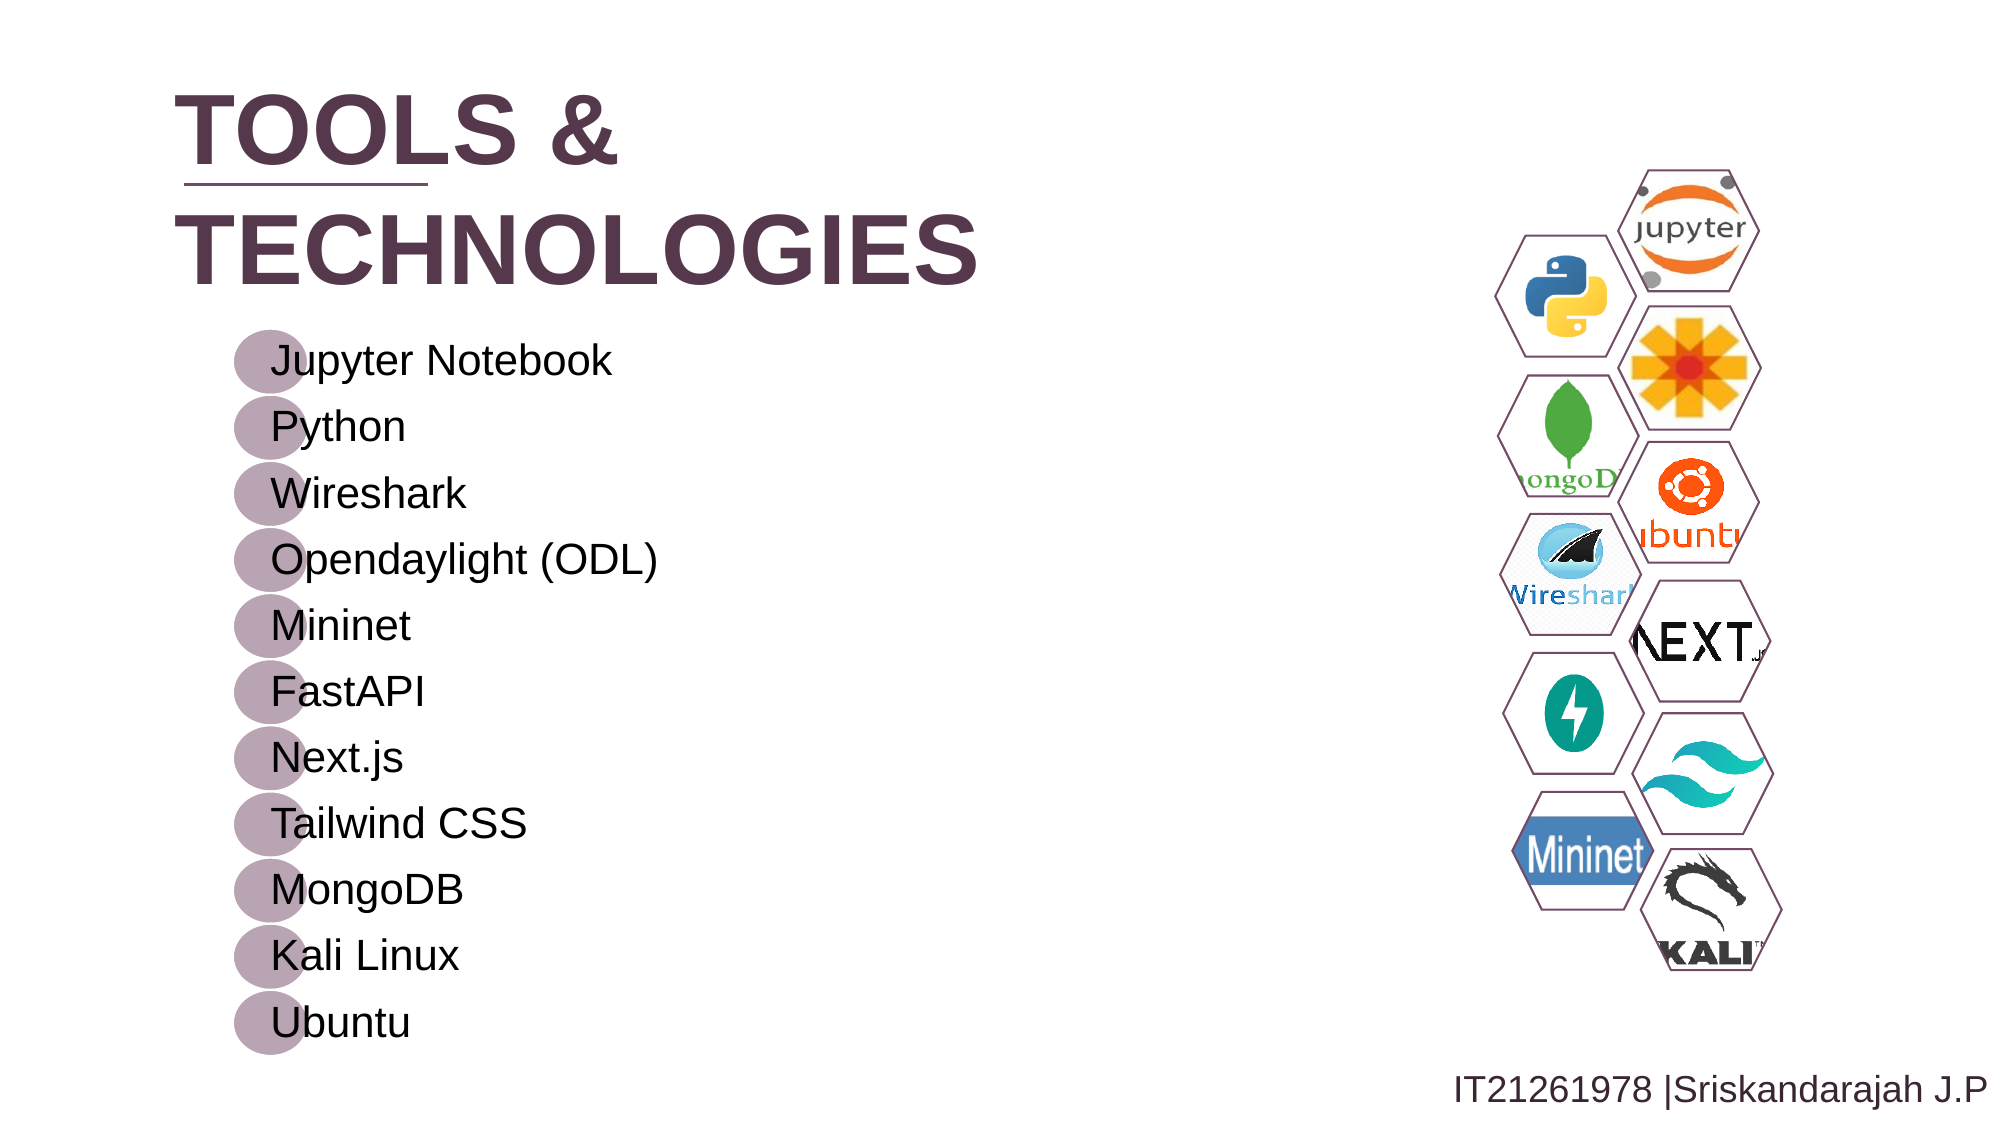

Tools & technologies

Jupyter Notebook

Python

Wireshark

Opendaylight (ODL)

Mininet

FastAPI

Next.js

Tailwind CSS

MongoDB

Kali Linux

Ubuntu
IT21261978 |Sriskandarajah J.P